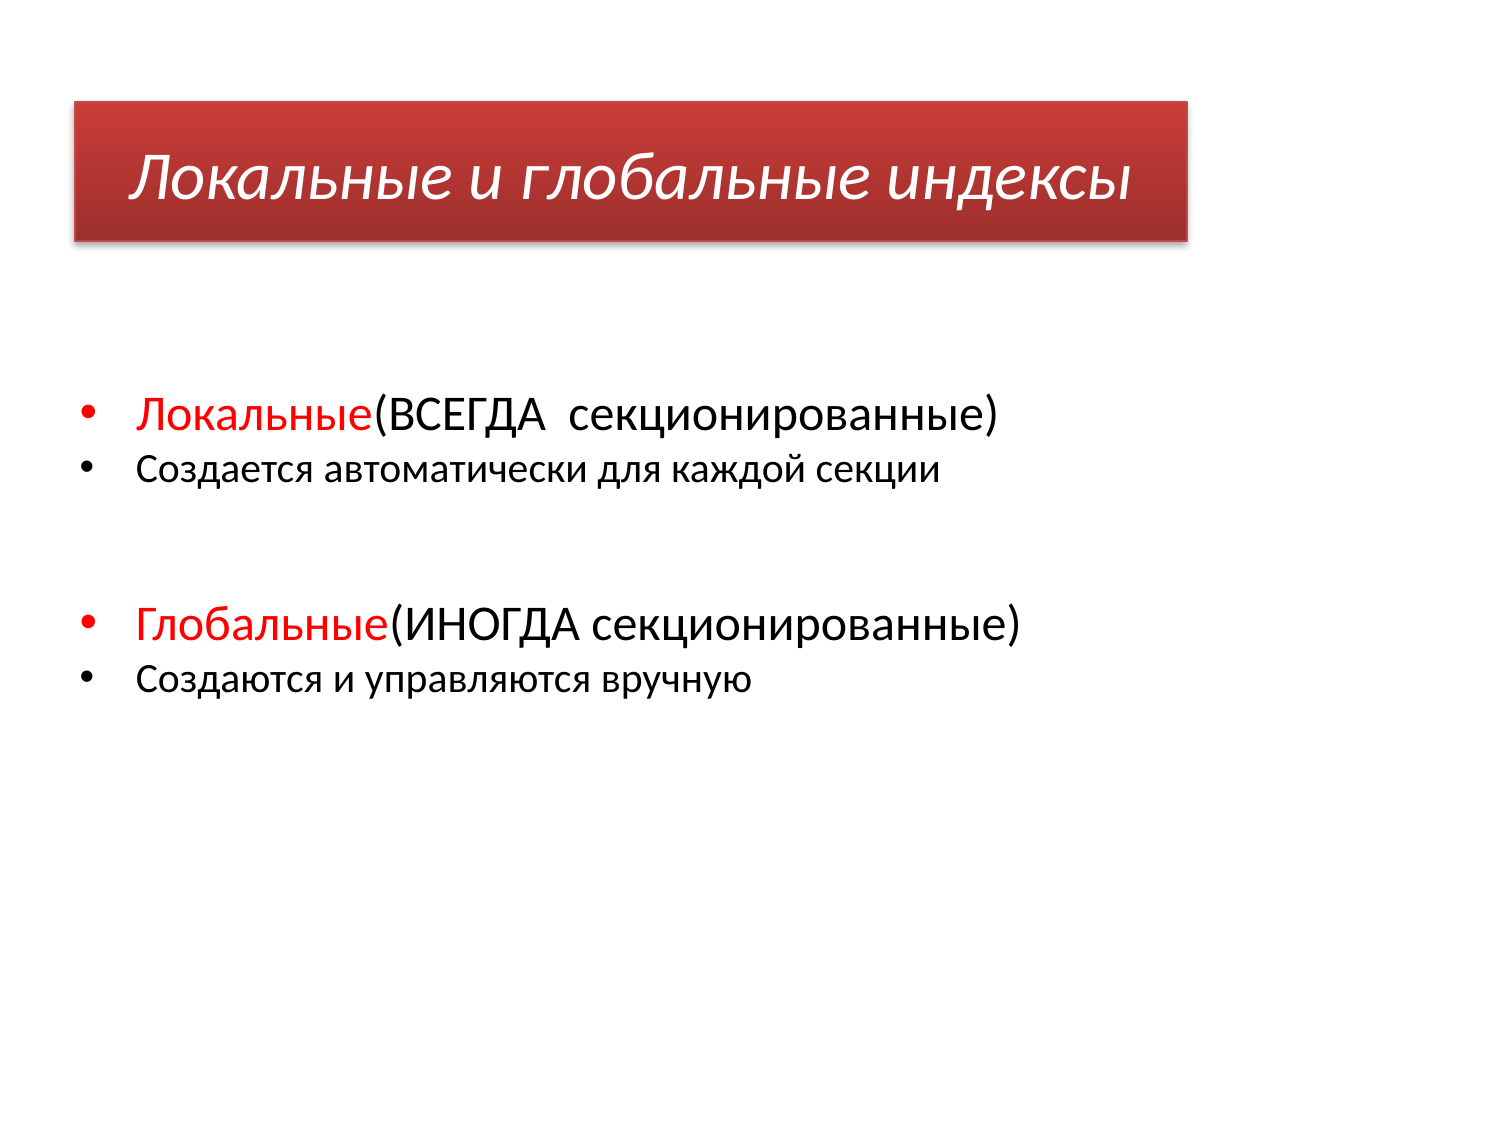

Локальные и глобальные индексы
Локальные(ВСЕГДА  секционированные)
Создается автоматически для каждой секции

Глобальные(ИНОГДА секционированные)
Создаются и управляются вручную